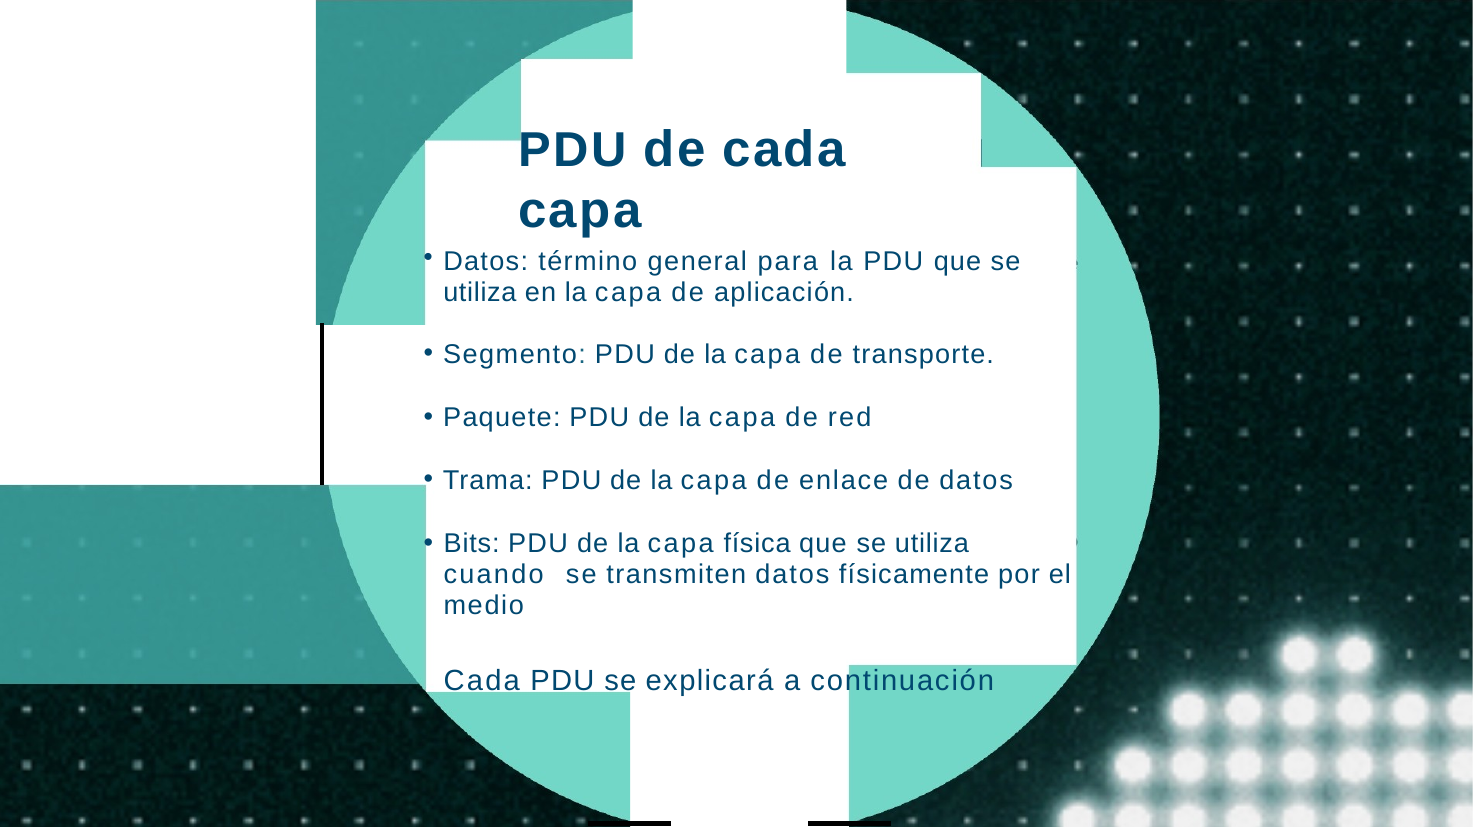

# PDU de cada capa
Datos: término general para la PDU que se  utiliza en la capa de aplicación.

Segmento: PDU de la capa de transporte.

Paquete: PDU de la capa de red

Trama: PDU de la capa de enlace de datos

Bits: PDU de la capa física que se utiliza cuando  se transmiten datos físicamente por el medio

Cada PDU se explicará a continuación